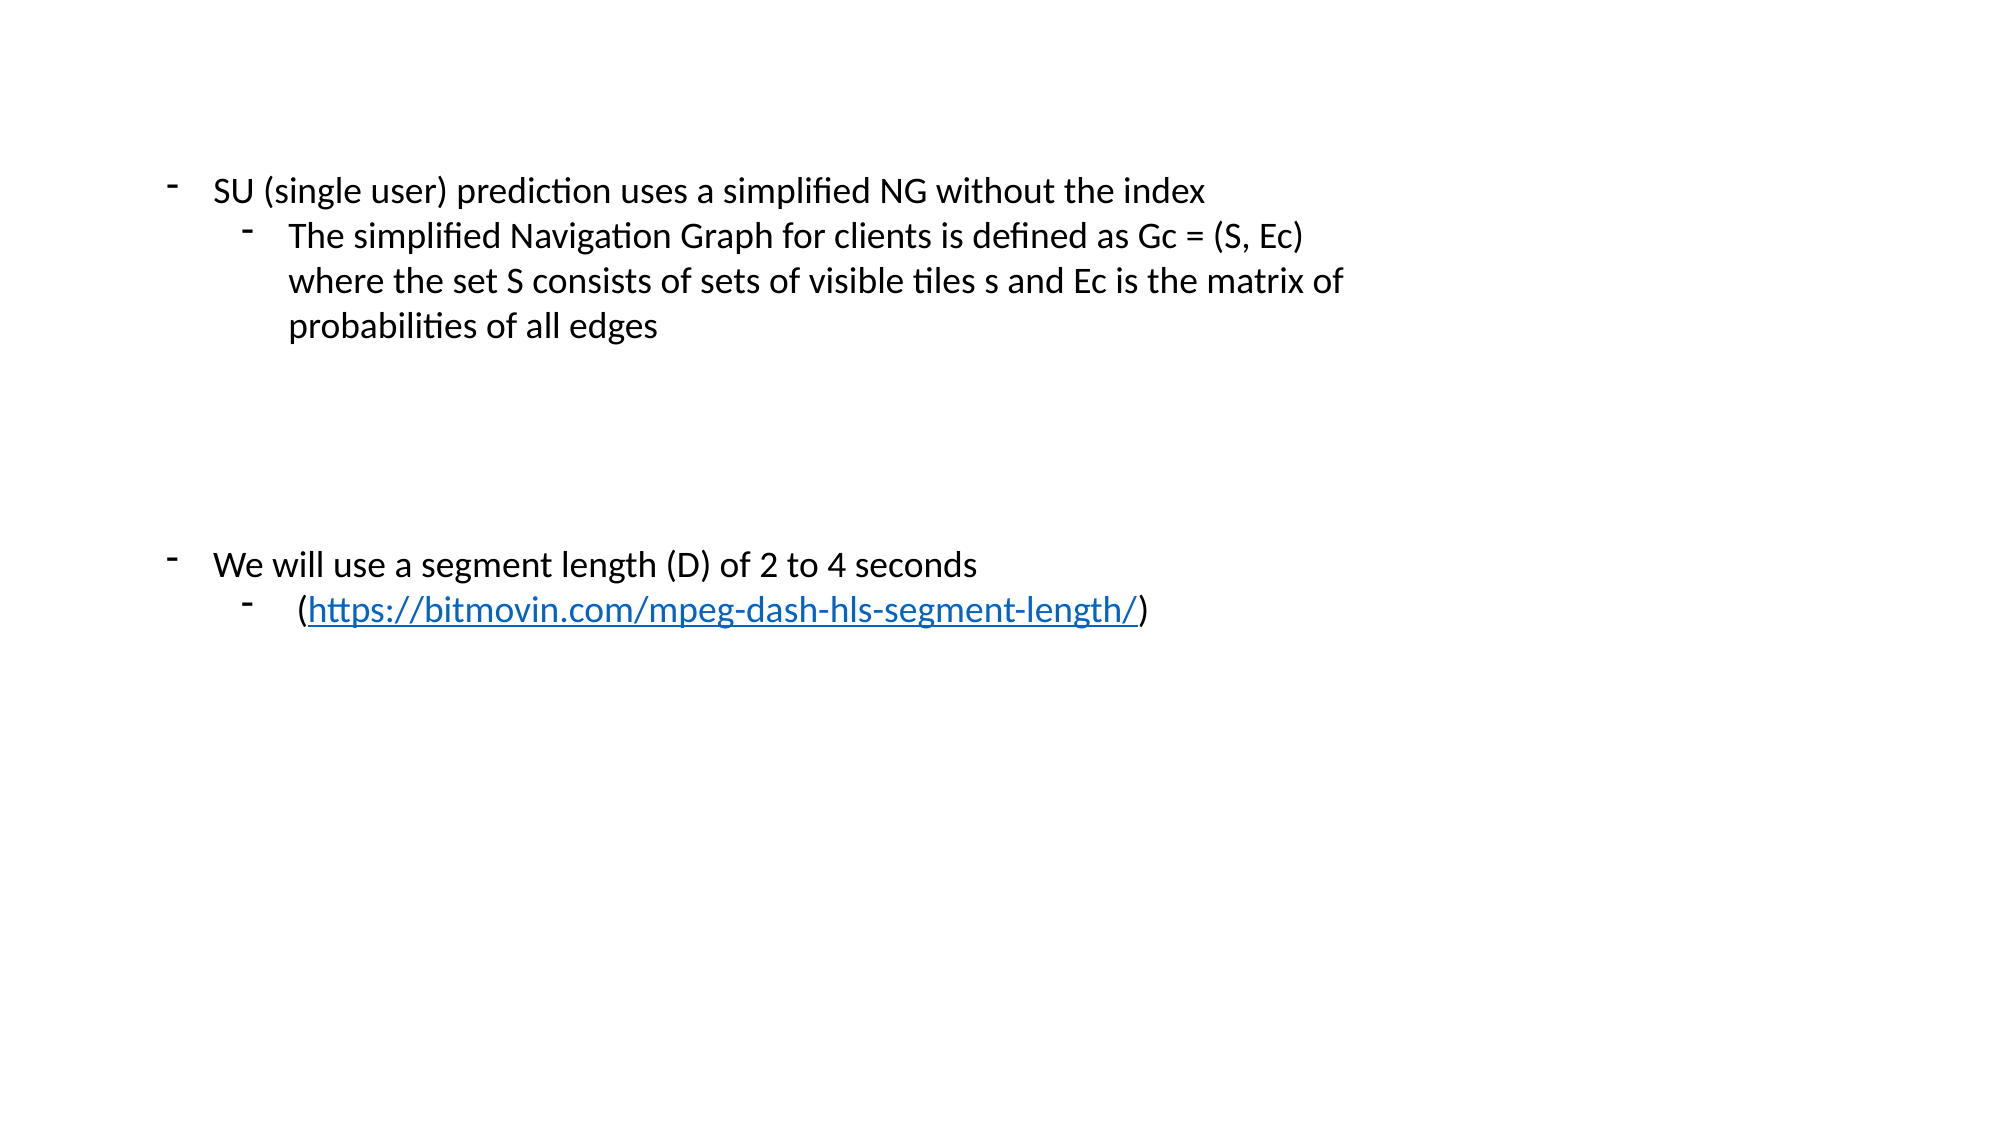

SU (single user) prediction uses a simplified NG without the index
The simplified Navigation Graph for clients is defined as Gc = (S, Ec) where the set S consists of sets of visible tiles s and Ec is the matrix of probabilities of all edges
We will use a segment length (D) of 2 to 4 seconds
 (https://bitmovin.com/mpeg-dash-hls-segment-length/)